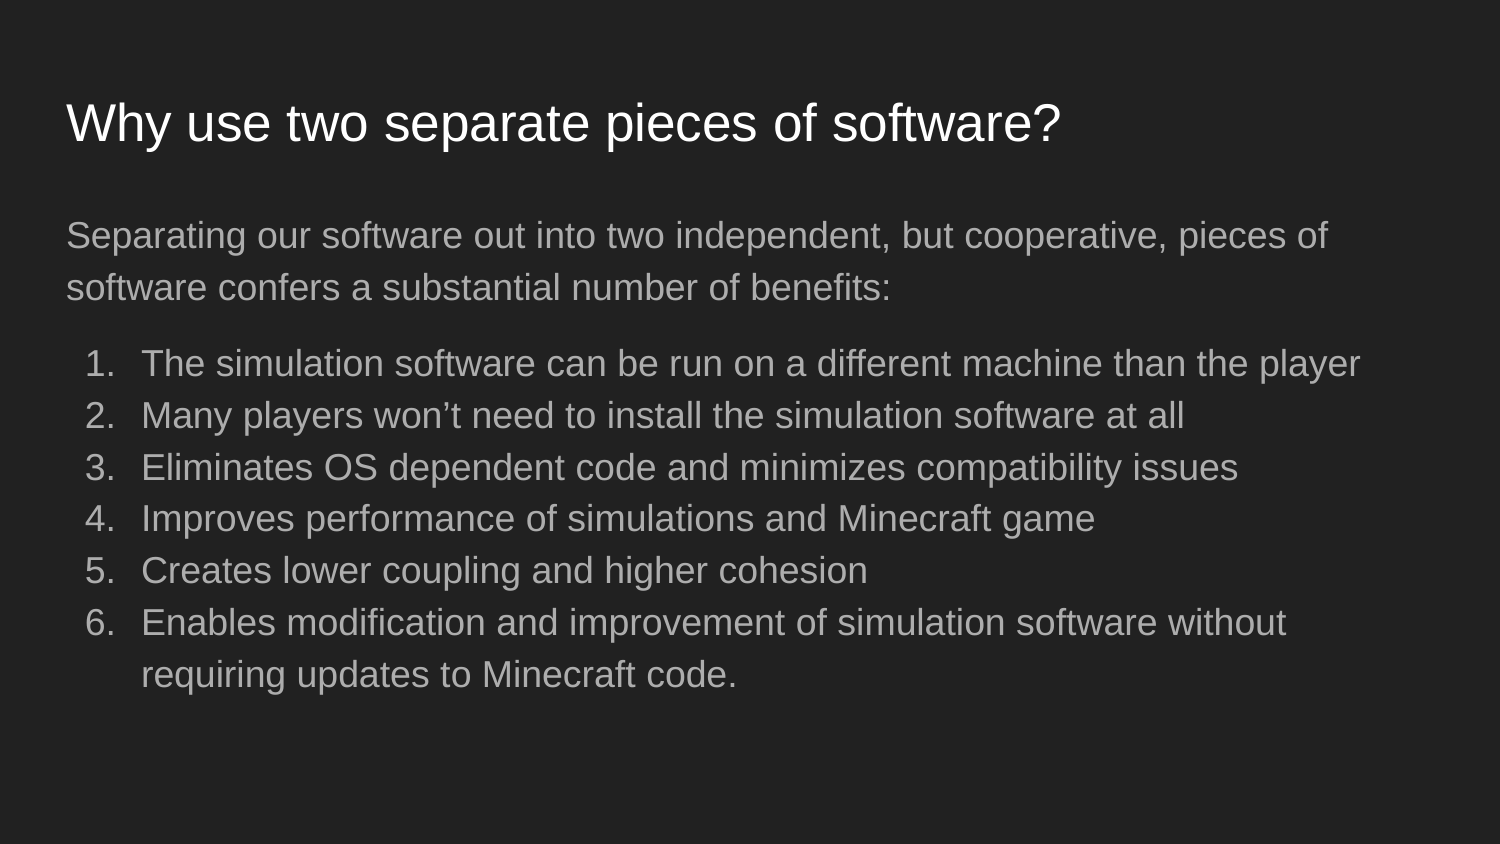

# Why use two separate pieces of software?
Separating our software out into two independent, but cooperative, pieces of software confers a substantial number of benefits:
The simulation software can be run on a different machine than the player
Many players won’t need to install the simulation software at all
Eliminates OS dependent code and minimizes compatibility issues
Improves performance of simulations and Minecraft game
Creates lower coupling and higher cohesion
Enables modification and improvement of simulation software without requiring updates to Minecraft code.